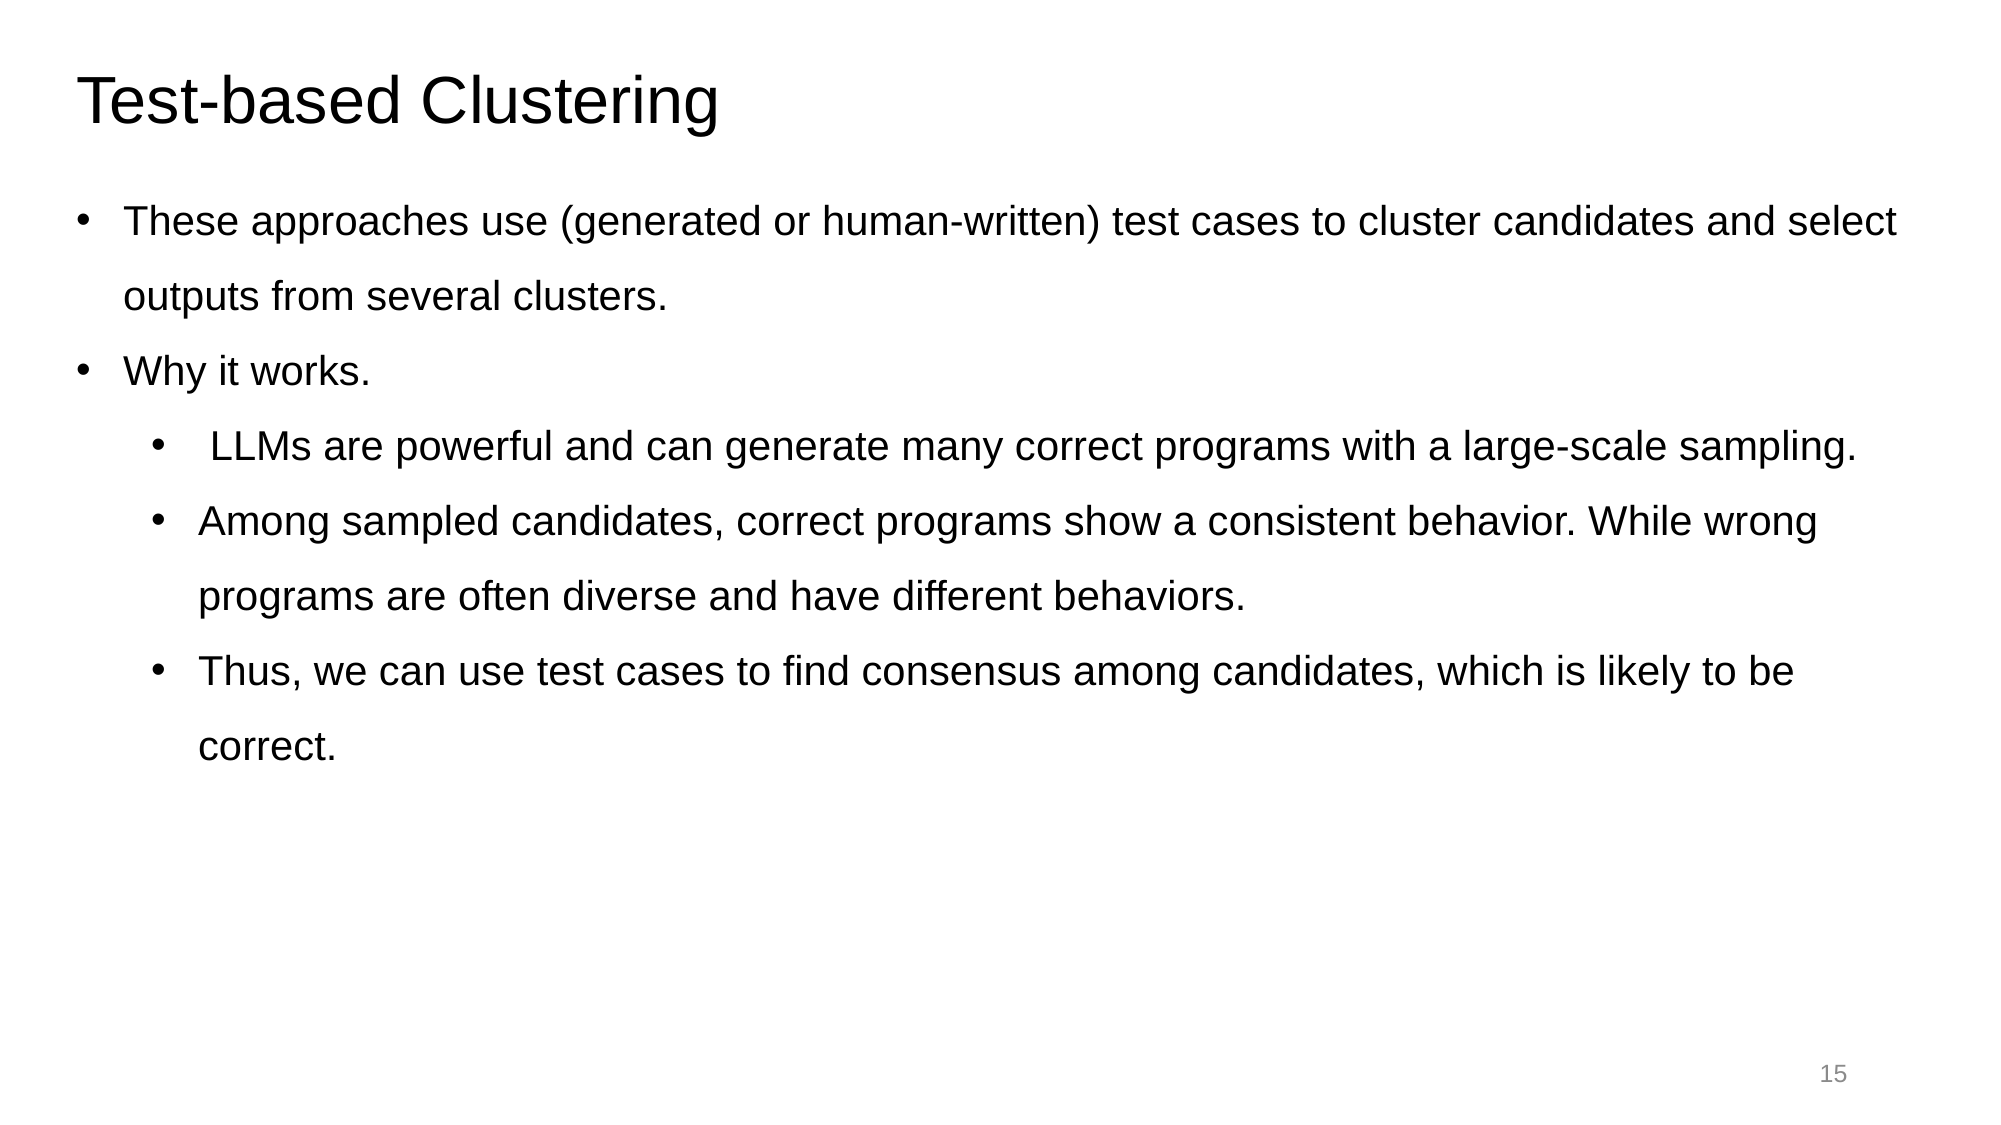

Test-based Clustering
These approaches use (generated or human-written) test cases to cluster candidates and select outputs from several clusters.
Why it works.
 LLMs are powerful and can generate many correct programs with a large-scale sampling.
Among sampled candidates, correct programs show a consistent behavior. While wrong programs are often diverse and have different behaviors.
Thus, we can use test cases to find consensus among candidates, which is likely to be correct.
15